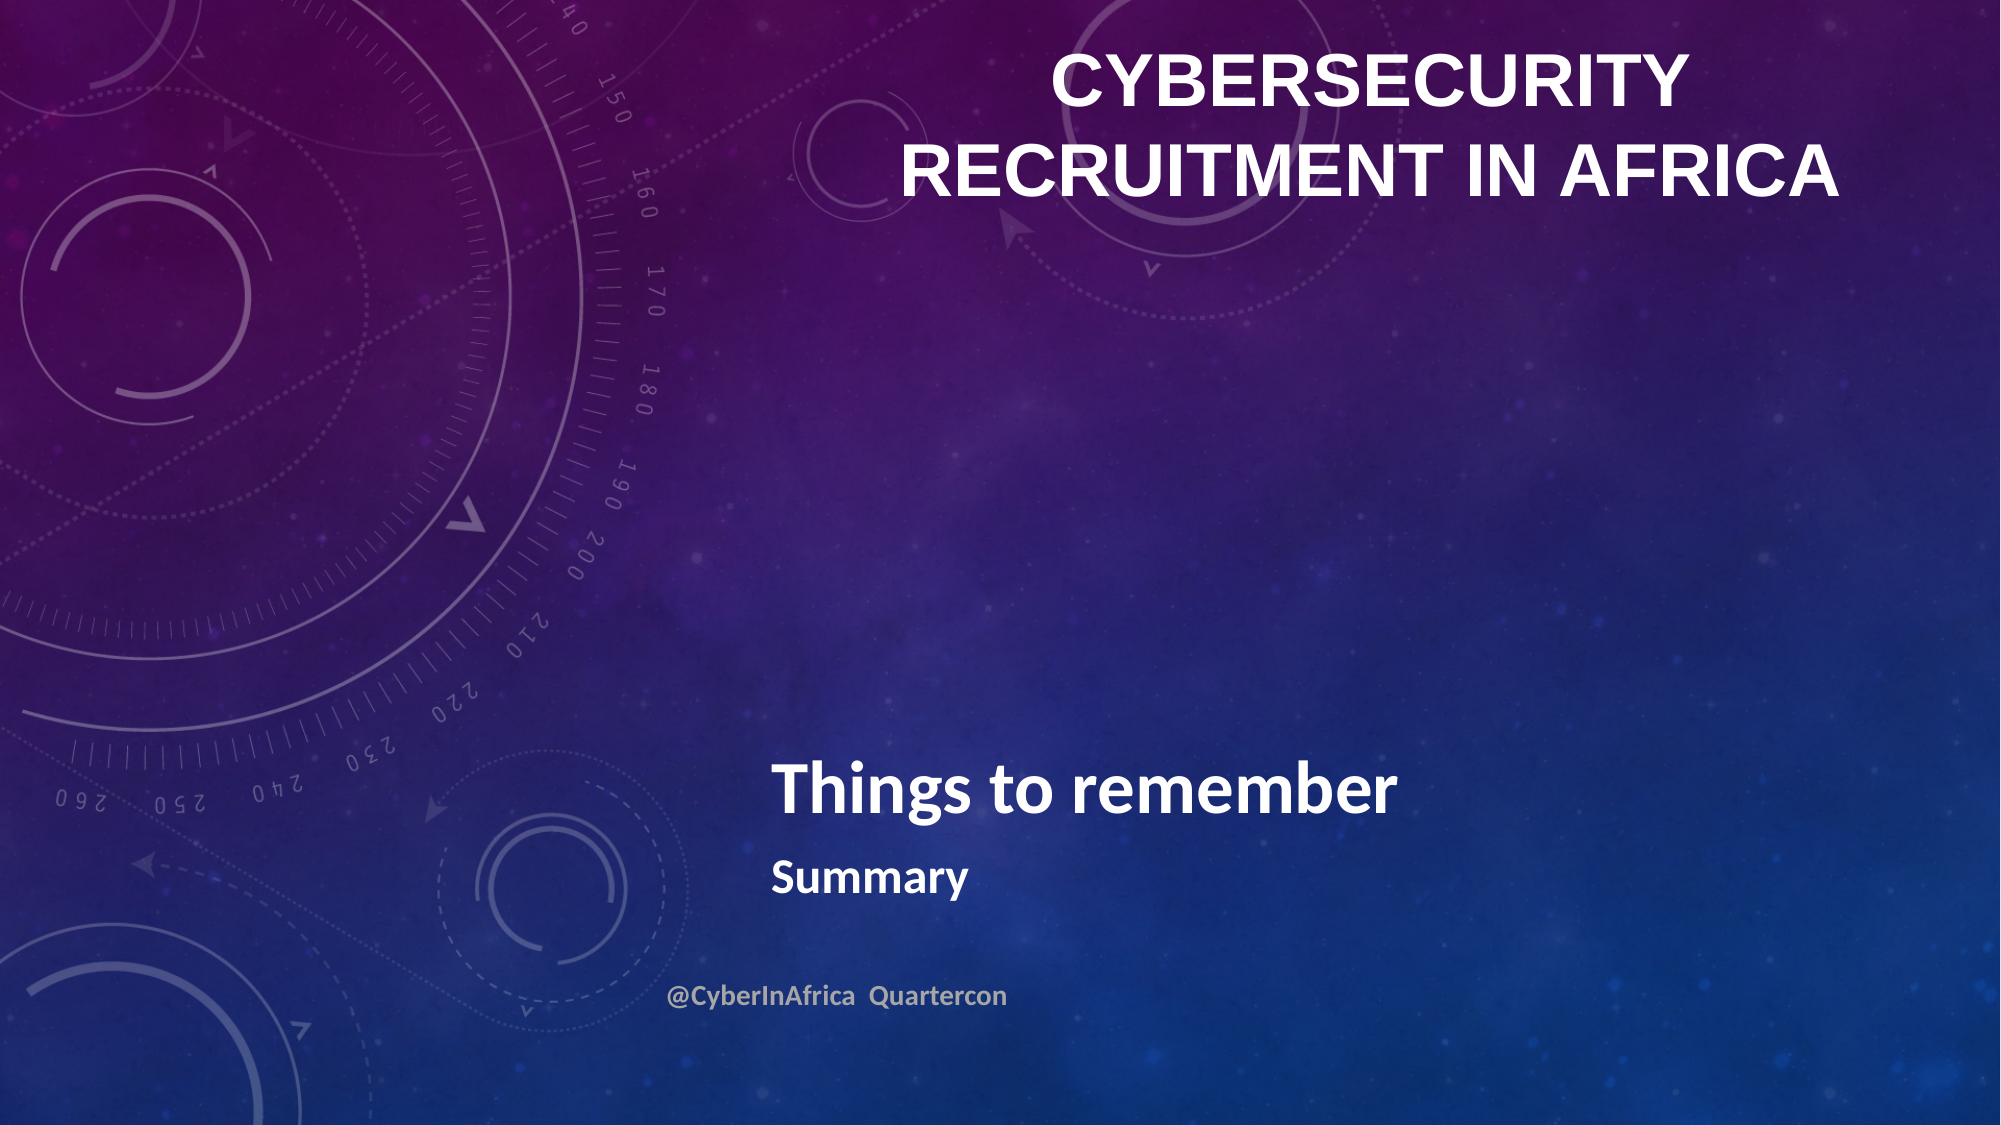

# Cybersecurity recruitment in africa
Things to remember
Summary
@CyberInAfrica  Quartercon